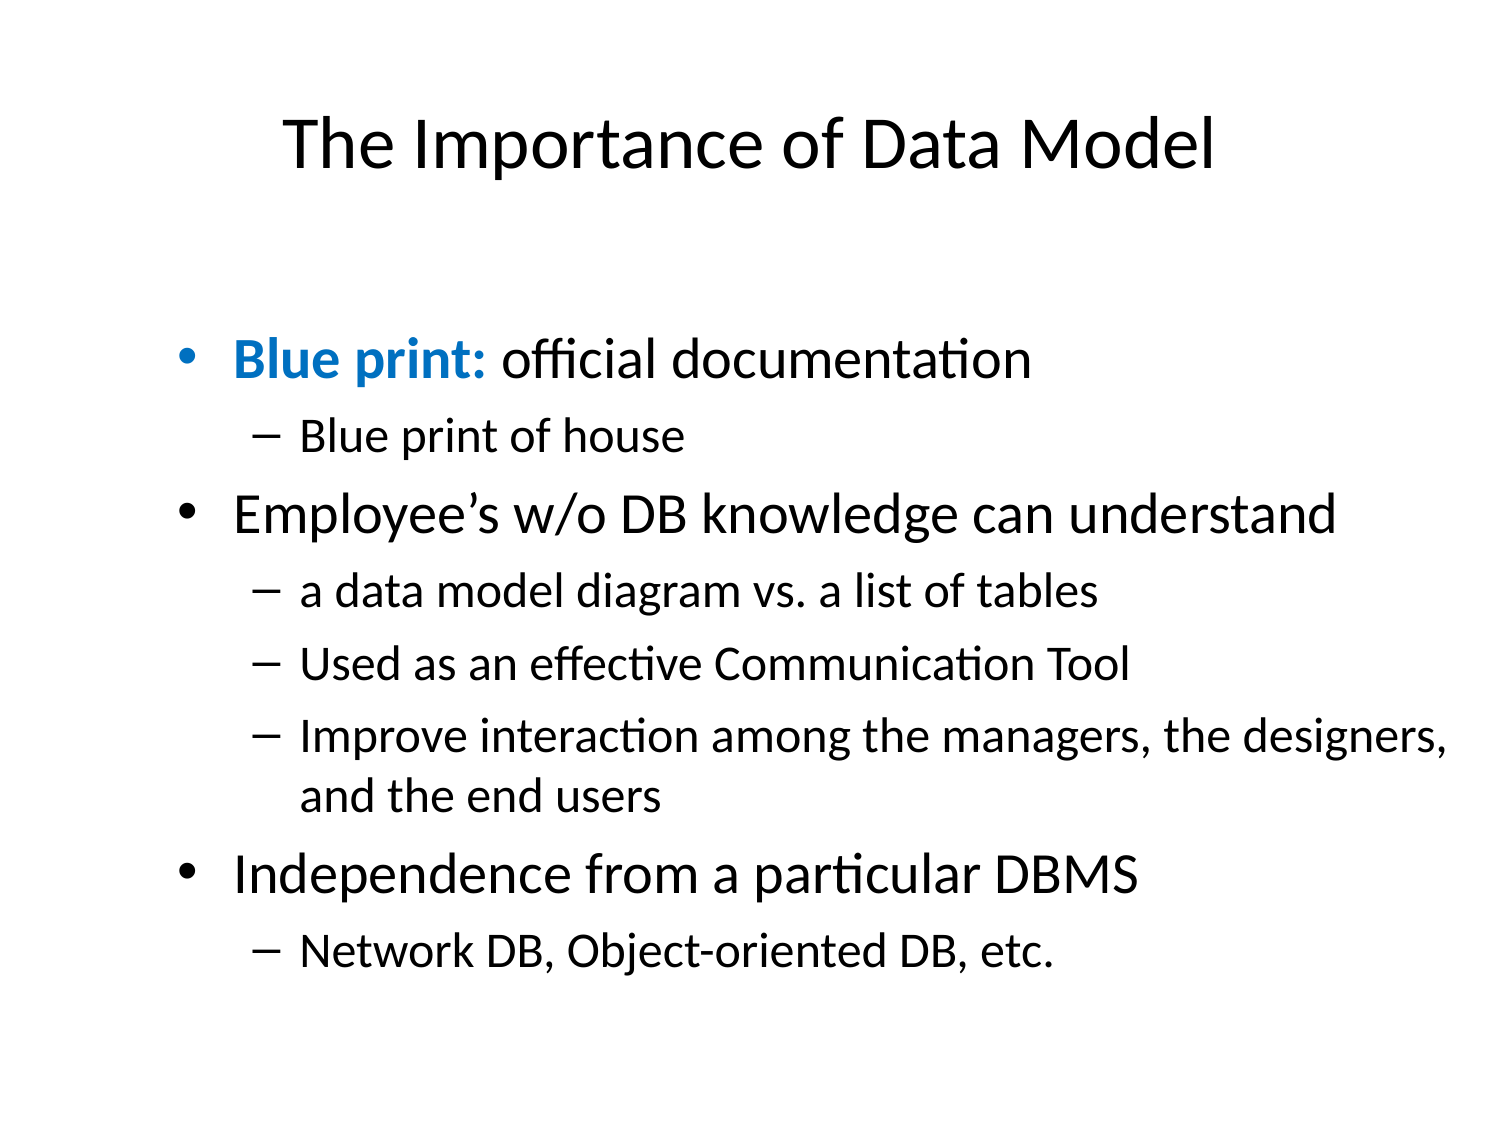

# The Importance of Data Model
Blue print: official documentation
Blue print of house
Employee’s w/o DB knowledge can understand
a data model diagram vs. a list of tables
Used as an effective Communication Tool
Improve interaction among the managers, the designers, and the end users
Independence from a particular DBMS
Network DB, Object-oriented DB, etc.